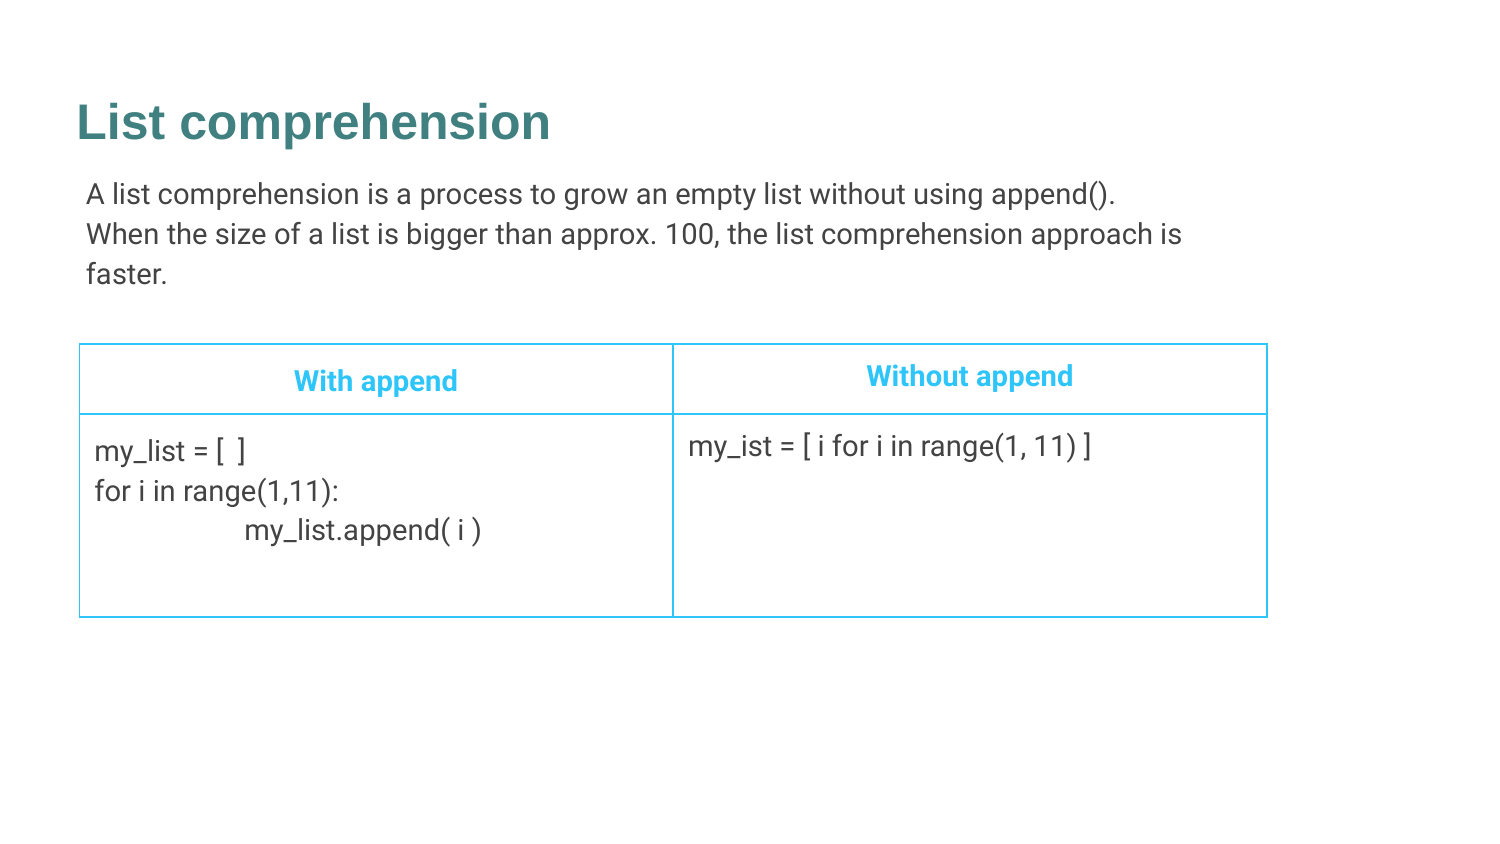

# List comprehension

A list comprehension is a process to grow an empty list without using append().
When the size of a list is bigger than approx. 100, the list comprehension approach is faster.

| With append | Without append |
| --- | --- |
| my\_list = [ ] for i in range(1,11): my\_list.append( i ) | my\_ist = [ i for i in range(1, 11) ] |